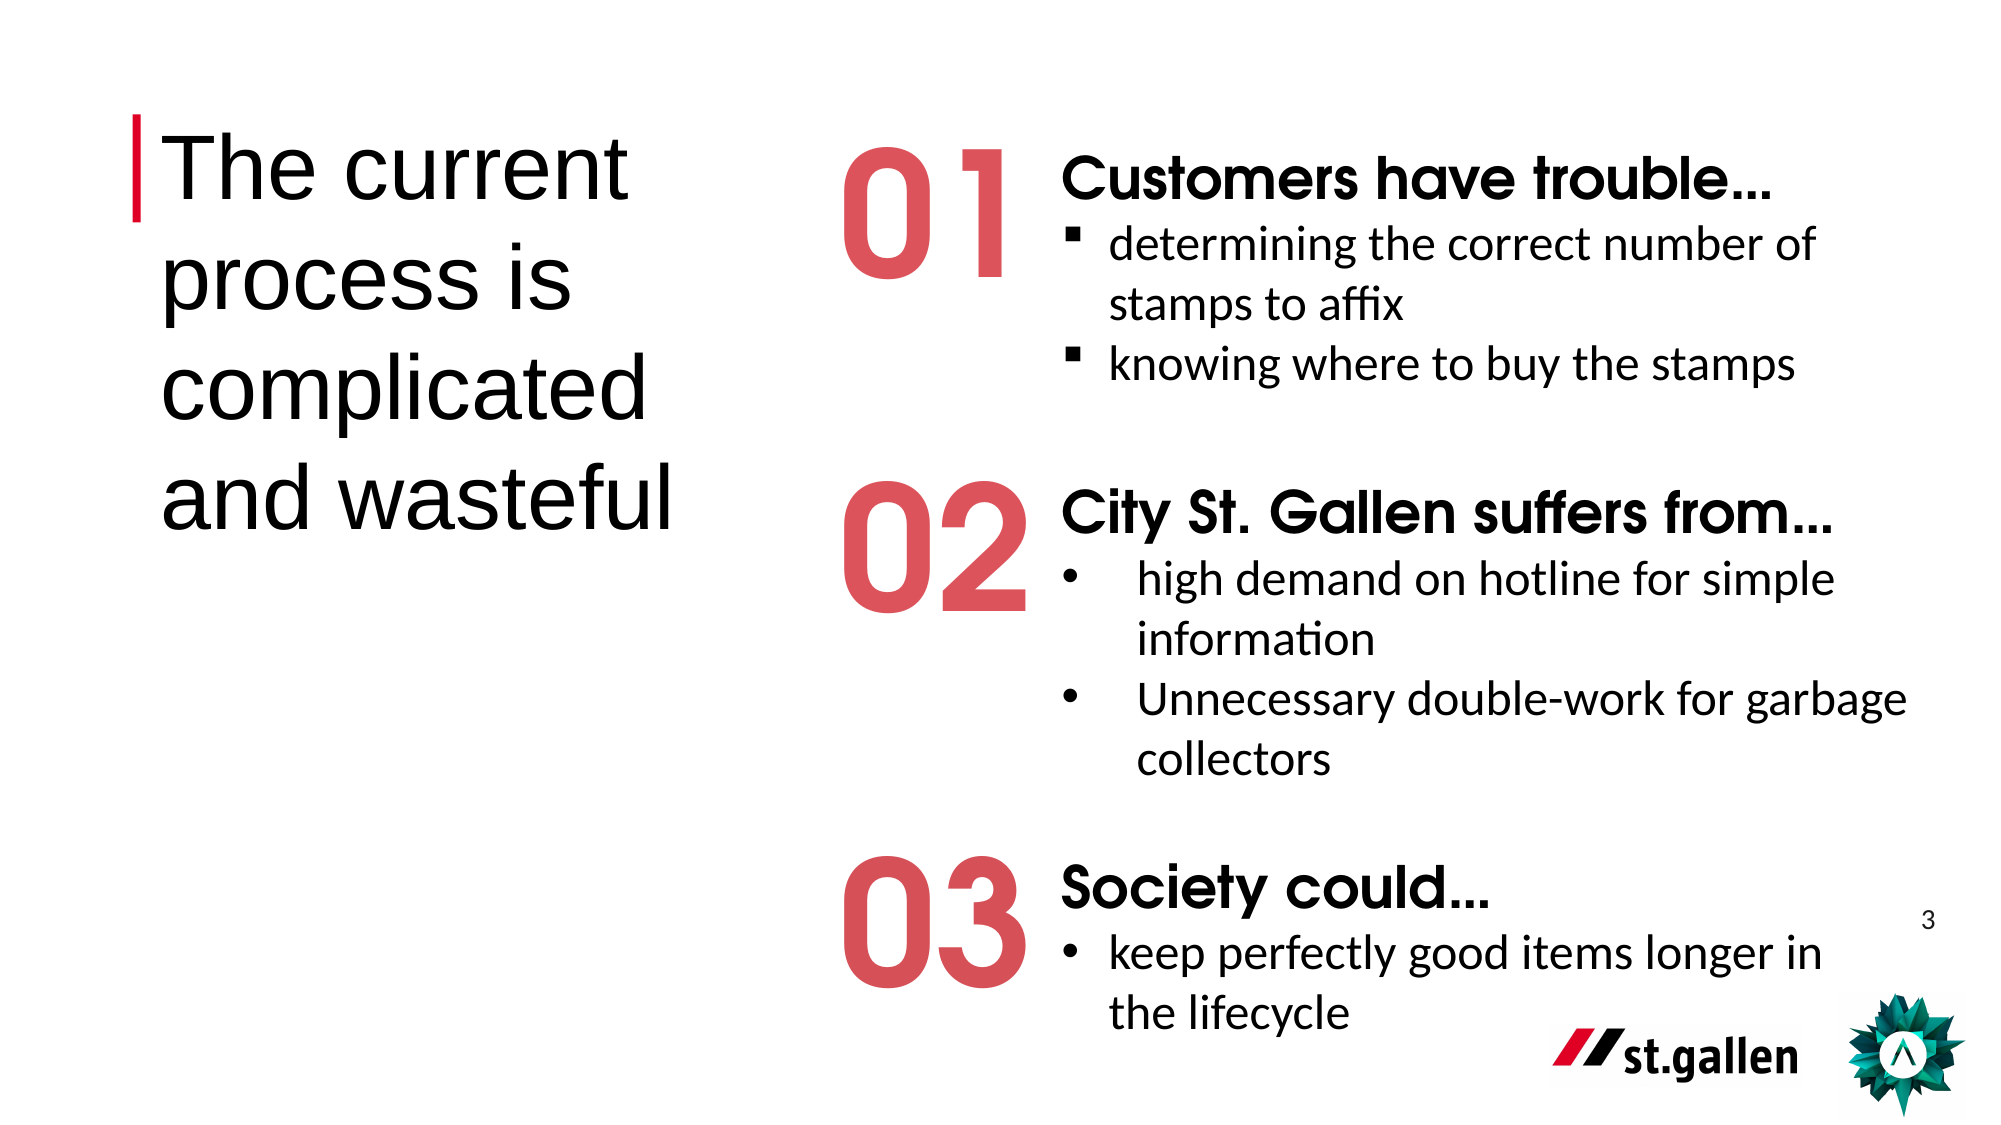

The current process is complicated and wasteful

01
Customers have trouble…
determining the correct number of stamps to affix
knowing where to buy the stamps

02
City St. Gallen suffers from…
high demand on hotline for simple information
Unnecessary double-work for garbage collectors
03
Society could…
keep perfectly good items longer in the lifecycle